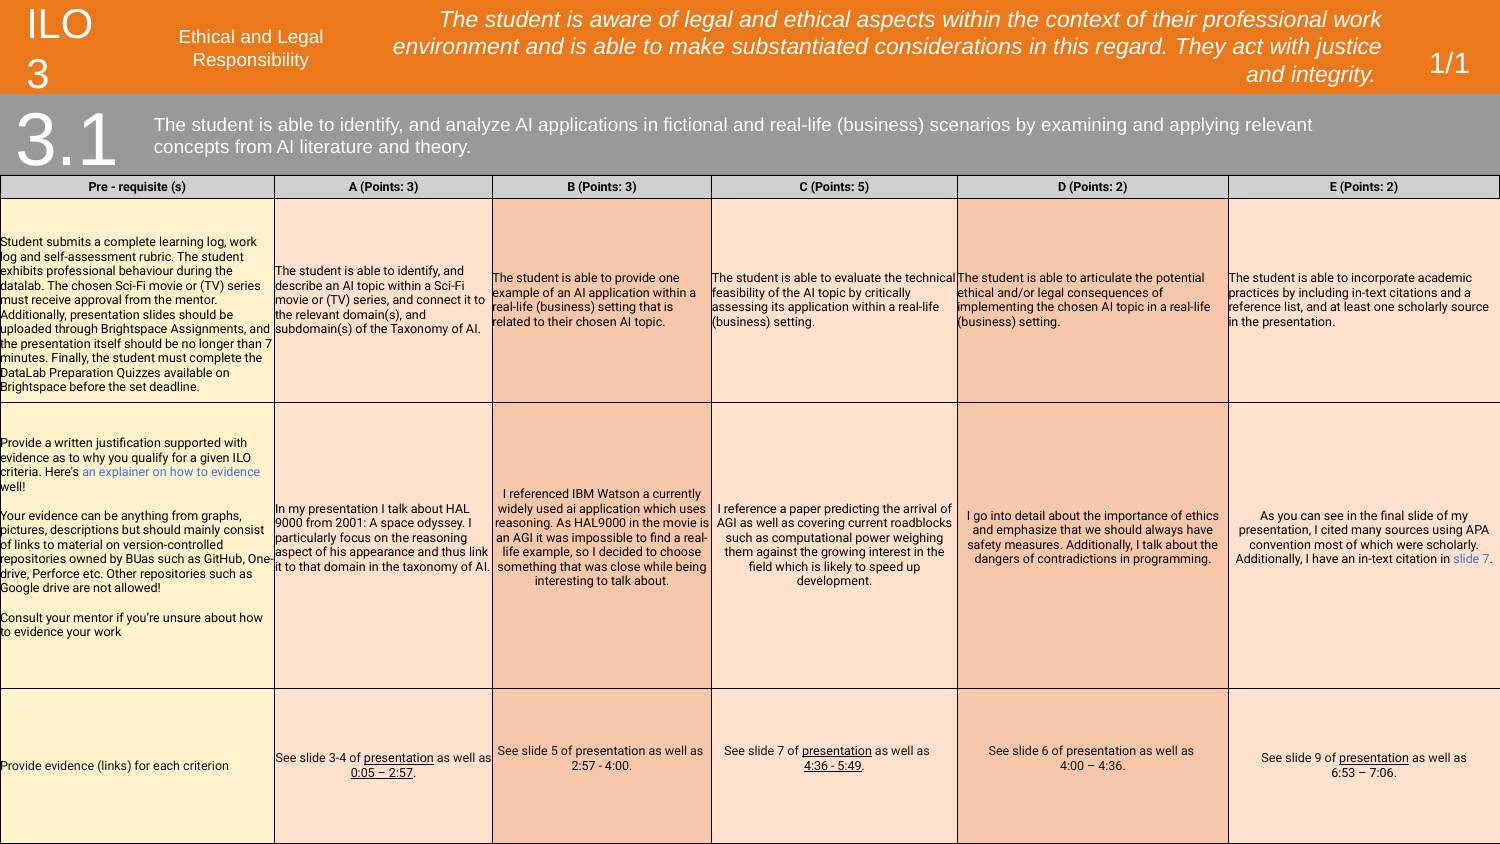

# ILO 3
Ethical and Legal Responsibility
1/1
The student is aware of legal and ethical aspects within the context of their professional work environment and is able to make substantiated considerations in this regard. They act with justice and integrity.
3.1
The student is able to identify, and analyze AI applications in fictional and real-life (business) scenarios by examining and applying relevant concepts from AI literature and theory.
| Pre - requisite (s) | A (Points: 3) | B (Points: 3) | C (Points: 5) | D (Points: 2) | E (Points: 2) |
| --- | --- | --- | --- | --- | --- |
| Student submits a complete learning log, work log and self-assessment rubric. The student exhibits professional behaviour during the datalab. The chosen Sci-Fi movie or (TV) series must receive approval from the mentor. Additionally, presentation slides should be uploaded through Brightspace Assignments, and the presentation itself should be no longer than 7 minutes. Finally, the student must complete the DataLab Preparation Quizzes available on Brightspace before the set deadline. | The student is able to identify, and describe an AI topic within a Sci-Fi movie or (TV) series, and connect it to the relevant domain(s), and subdomain(s) of the Taxonomy of AI. | The student is able to provide one example of an AI application within a real-life (business) setting that is related to their chosen AI topic. | The student is able to evaluate the technical feasibility of the AI topic by critically assessing its application within a real-life (business) setting. | The student is able to articulate the potential ethical and/or legal consequences of implementing the chosen AI topic in a real-life (business) setting. | The student is able to incorporate academic practices by including in-text citations and a reference list, and at least one scholarly source in the presentation. |
| Provide a written justification supported with evidence as to why you qualify for a given ILO criteria. Here's an explainer on how to evidence well! Your evidence can be anything from graphs, pictures, descriptions but should mainly consist of links to material on version-controlled repositories owned by BUas such as GitHub, One-drive, Perforce etc. Other repositories such as Google drive are not allowed!  Consult your mentor if you’re unsure about how to evidence your work | In my presentation I talk about HAL 9000 from 2001: A space odyssey. I particularly focus on the reasoning aspect of his appearance and thus link it to that domain in the taxonomy of AI. | I referenced IBM Watson a currently widely used ai application which uses reasoning. As HAL9000 in the movie is an AGI it was impossible to find a real-life example, so I decided to choose something that was close while being interesting to talk about. | I reference a paper predicting the arrival of AGI as well as covering current roadblocks such as computational power weighing them against the growing interest in the field which is likely to speed up development. | I go into detail about the importance of ethics and emphasize that we should always have safety measures. Additionally, I talk about the dangers of contradictions in programming. | As you can see in the final slide of my presentation, I cited many sources using APA convention most of which were scholarly. Additionally, I have an in-text citation in slide 7. |
| Provide evidence (links) for each criterion | See slide 3-4 of presentation as well as 0:05 – 2:57. | See slide 5 of presentation as well as 2:57 - 4:00. | See slide 7 of presentation as well as 4:36 - 5:49. | See slide 6 of presentation as well as 4:00 – 4:36. | See slide 9 of presentation as well as 6:53 – 7:06. |
Show your best examples, do not go overboard, add in short description, you are free to alter this layout (or add slides per evidence) to suit your needs. Just be sure that it is clear.